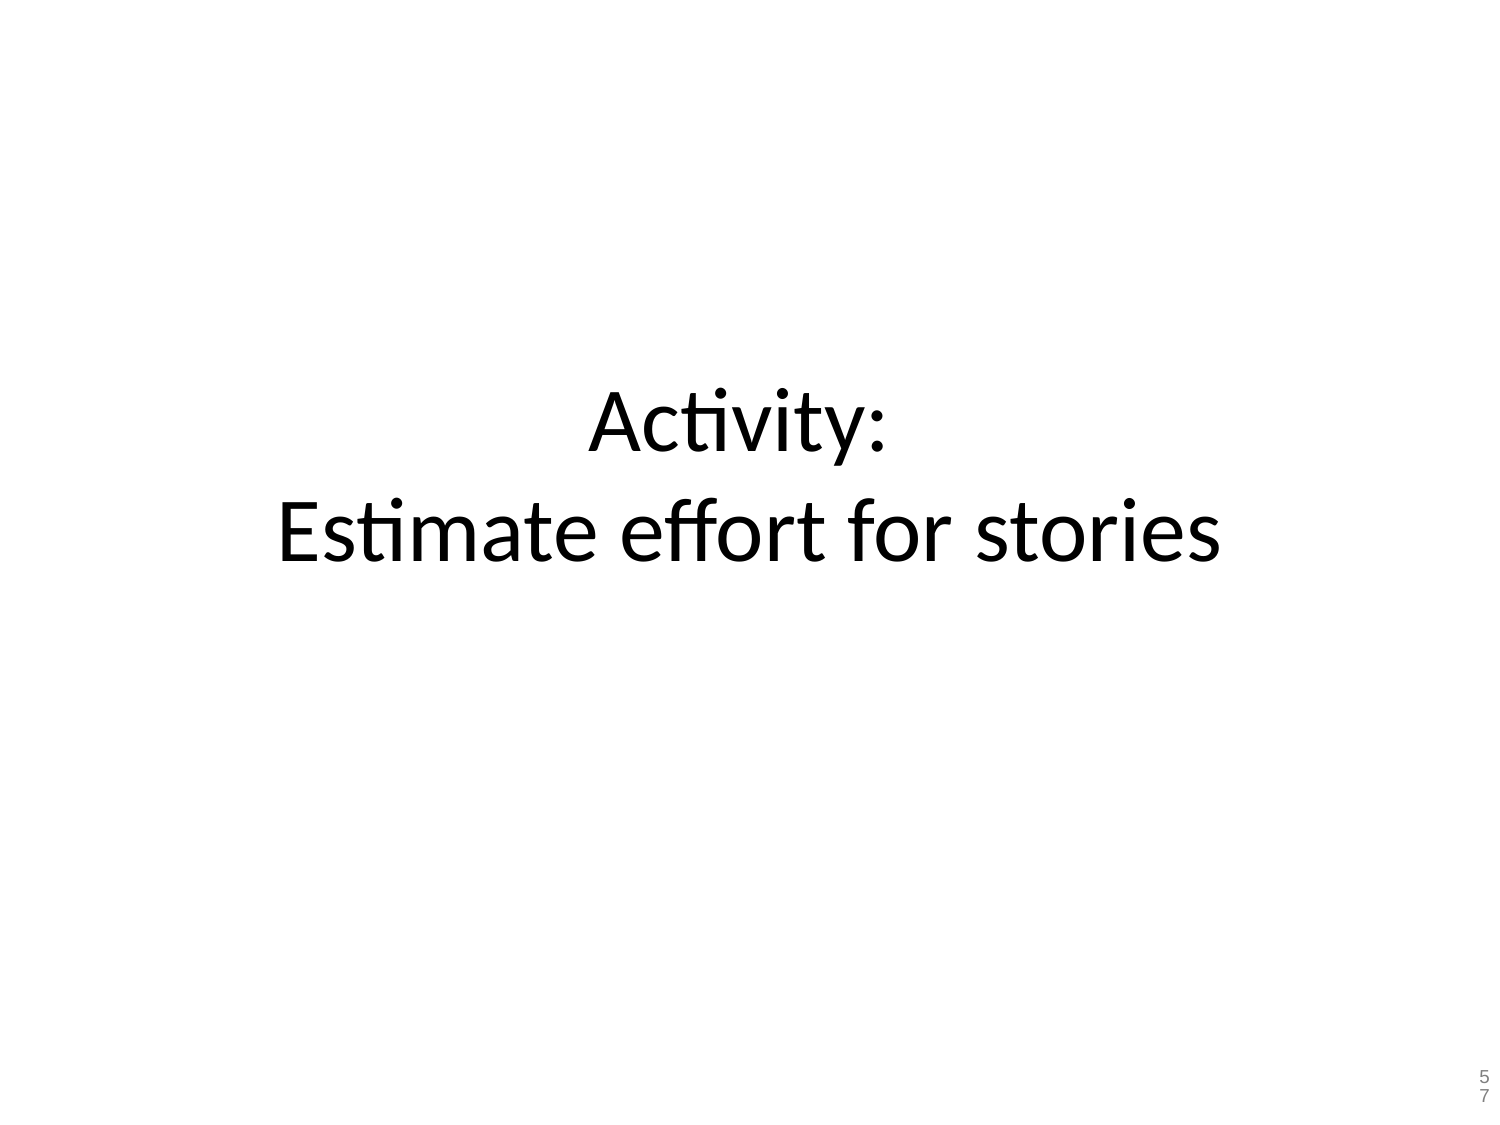

# Activity: Estimate effort for stories
57